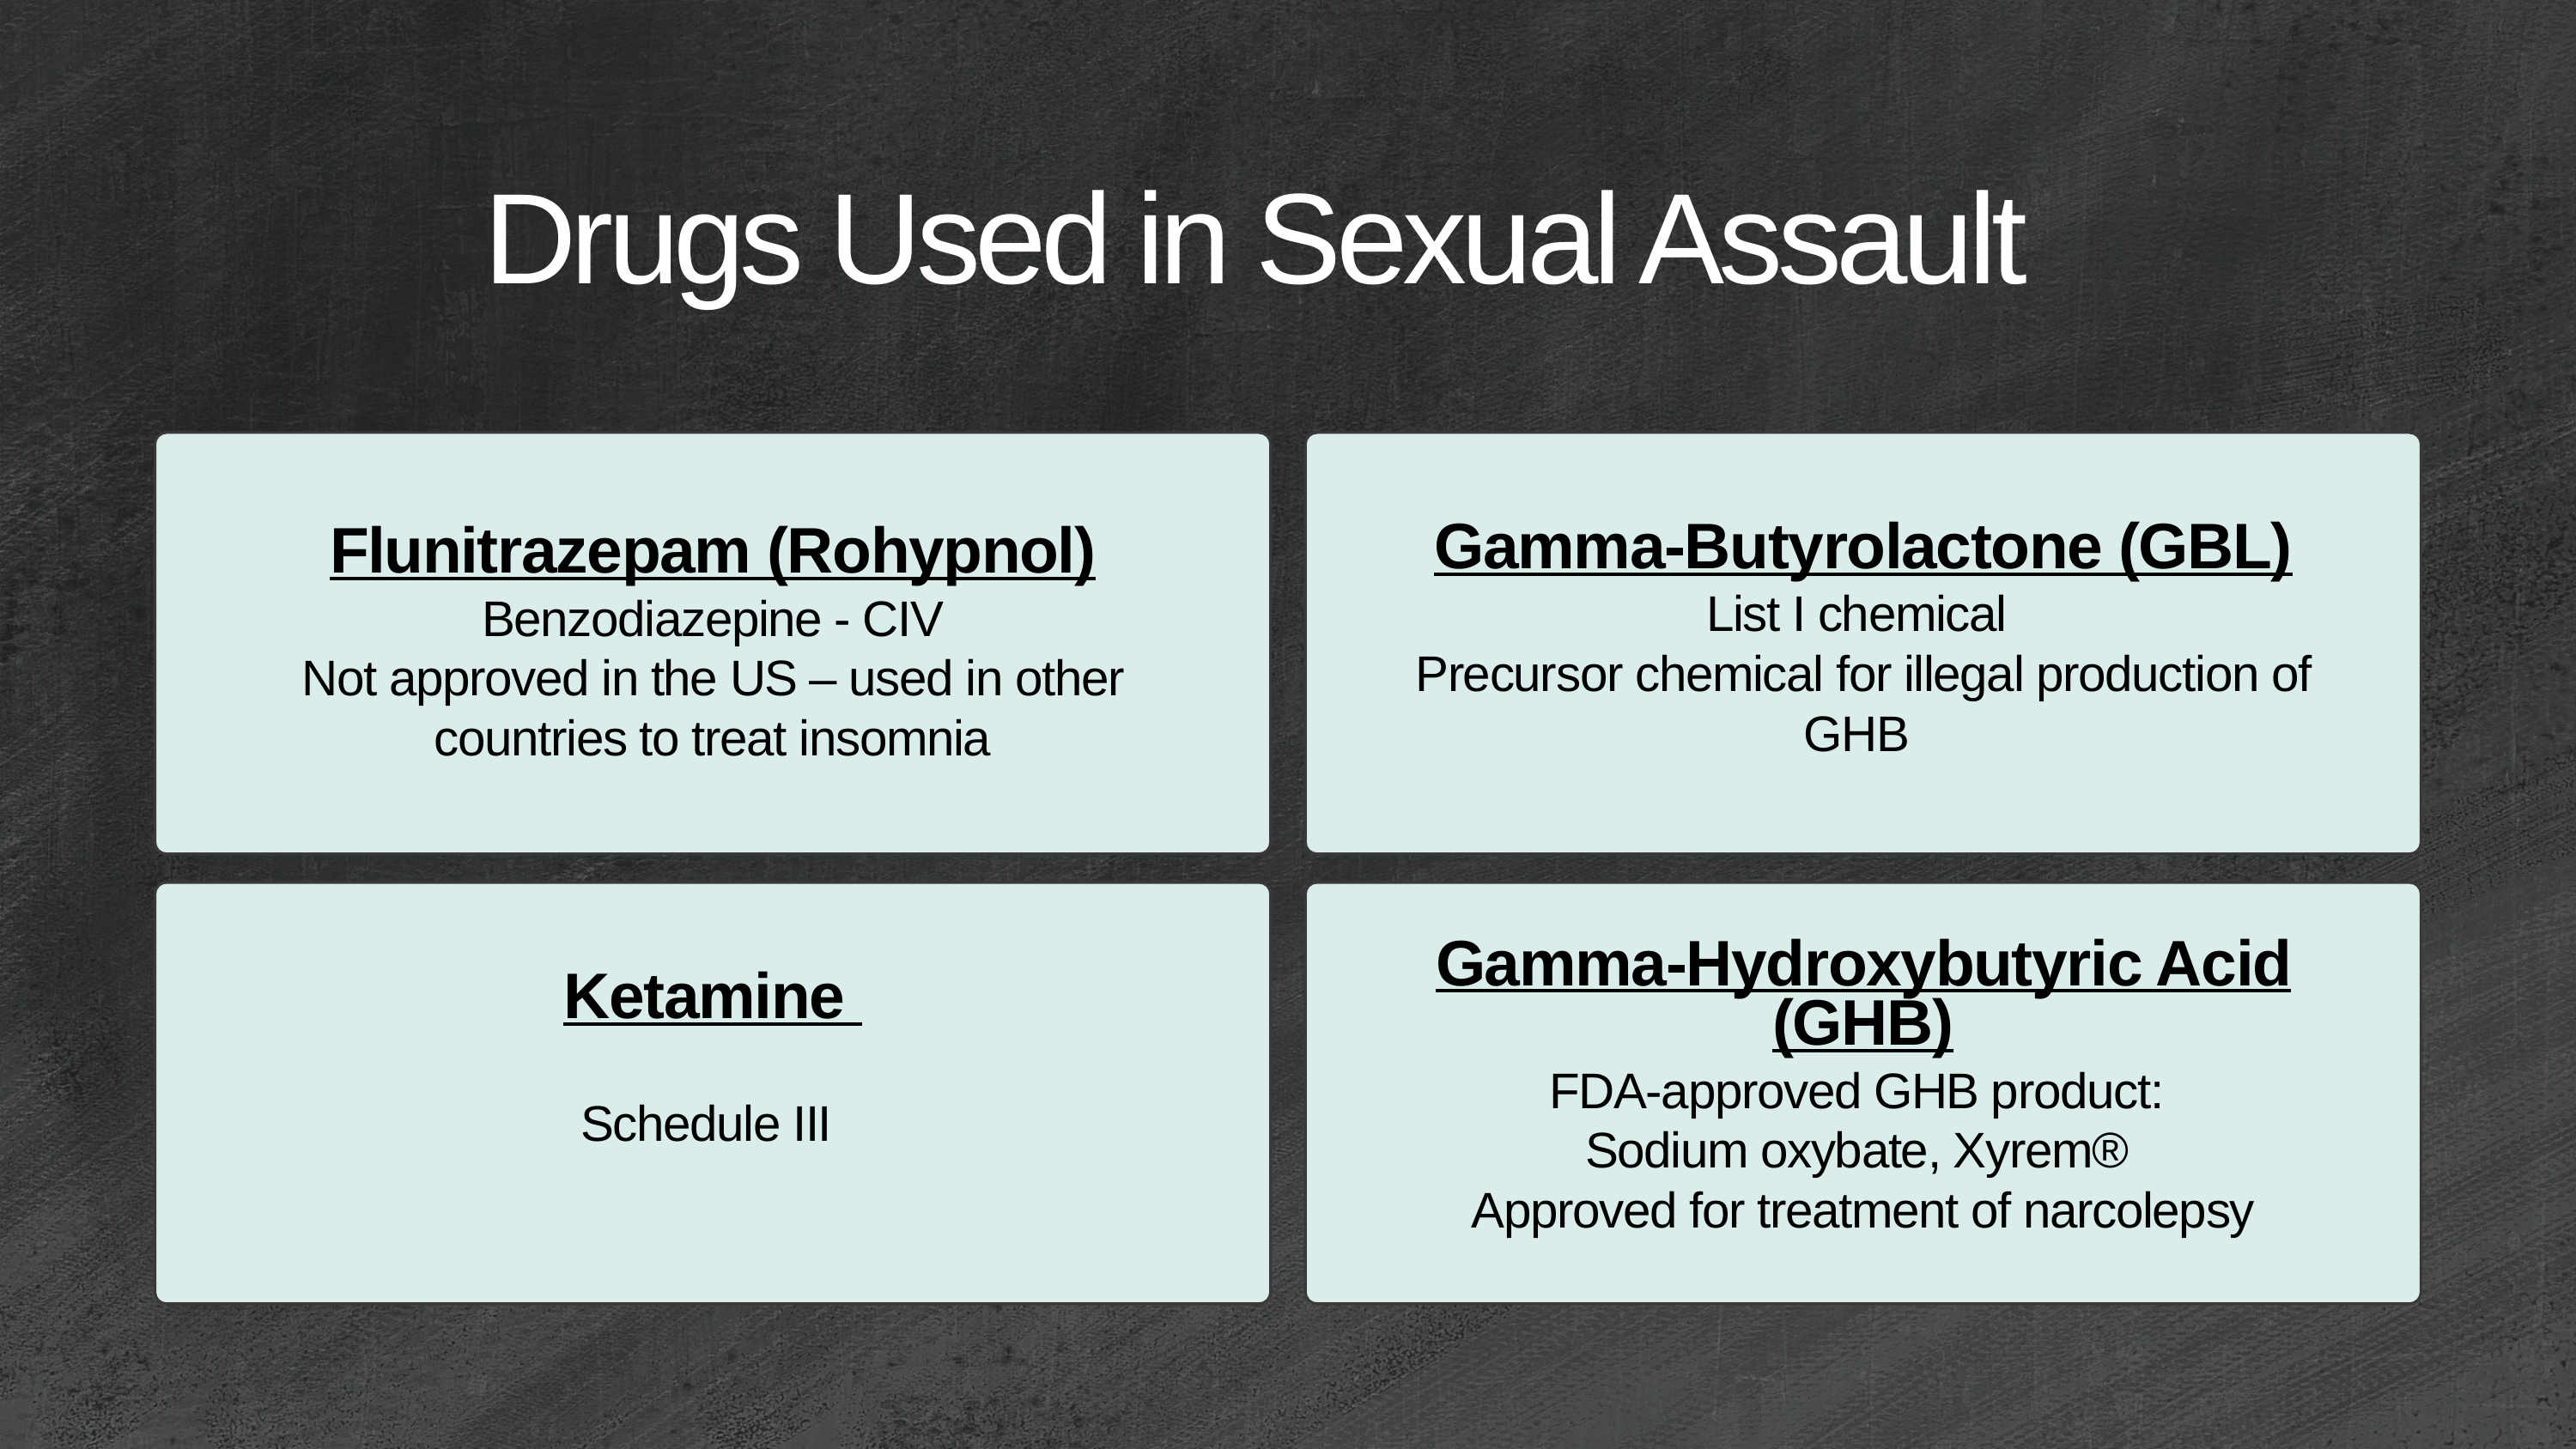

Drugs Used in Sexual Assault

Gamma-Butyrolactone (GBL)
List I chemical
Precursor chemical for illegal production of GHB
Flunitrazepam (Rohypnol)
Benzodiazepine - CIV
Not approved in the US – used in other countries to treat insomnia

Gamma-Hydroxybutyric Acid (GHB)
FDA-approved GHB product:
Sodium oxybate, Xyrem®
Approved for treatment of narcolepsy

Ketamine

Schedule III